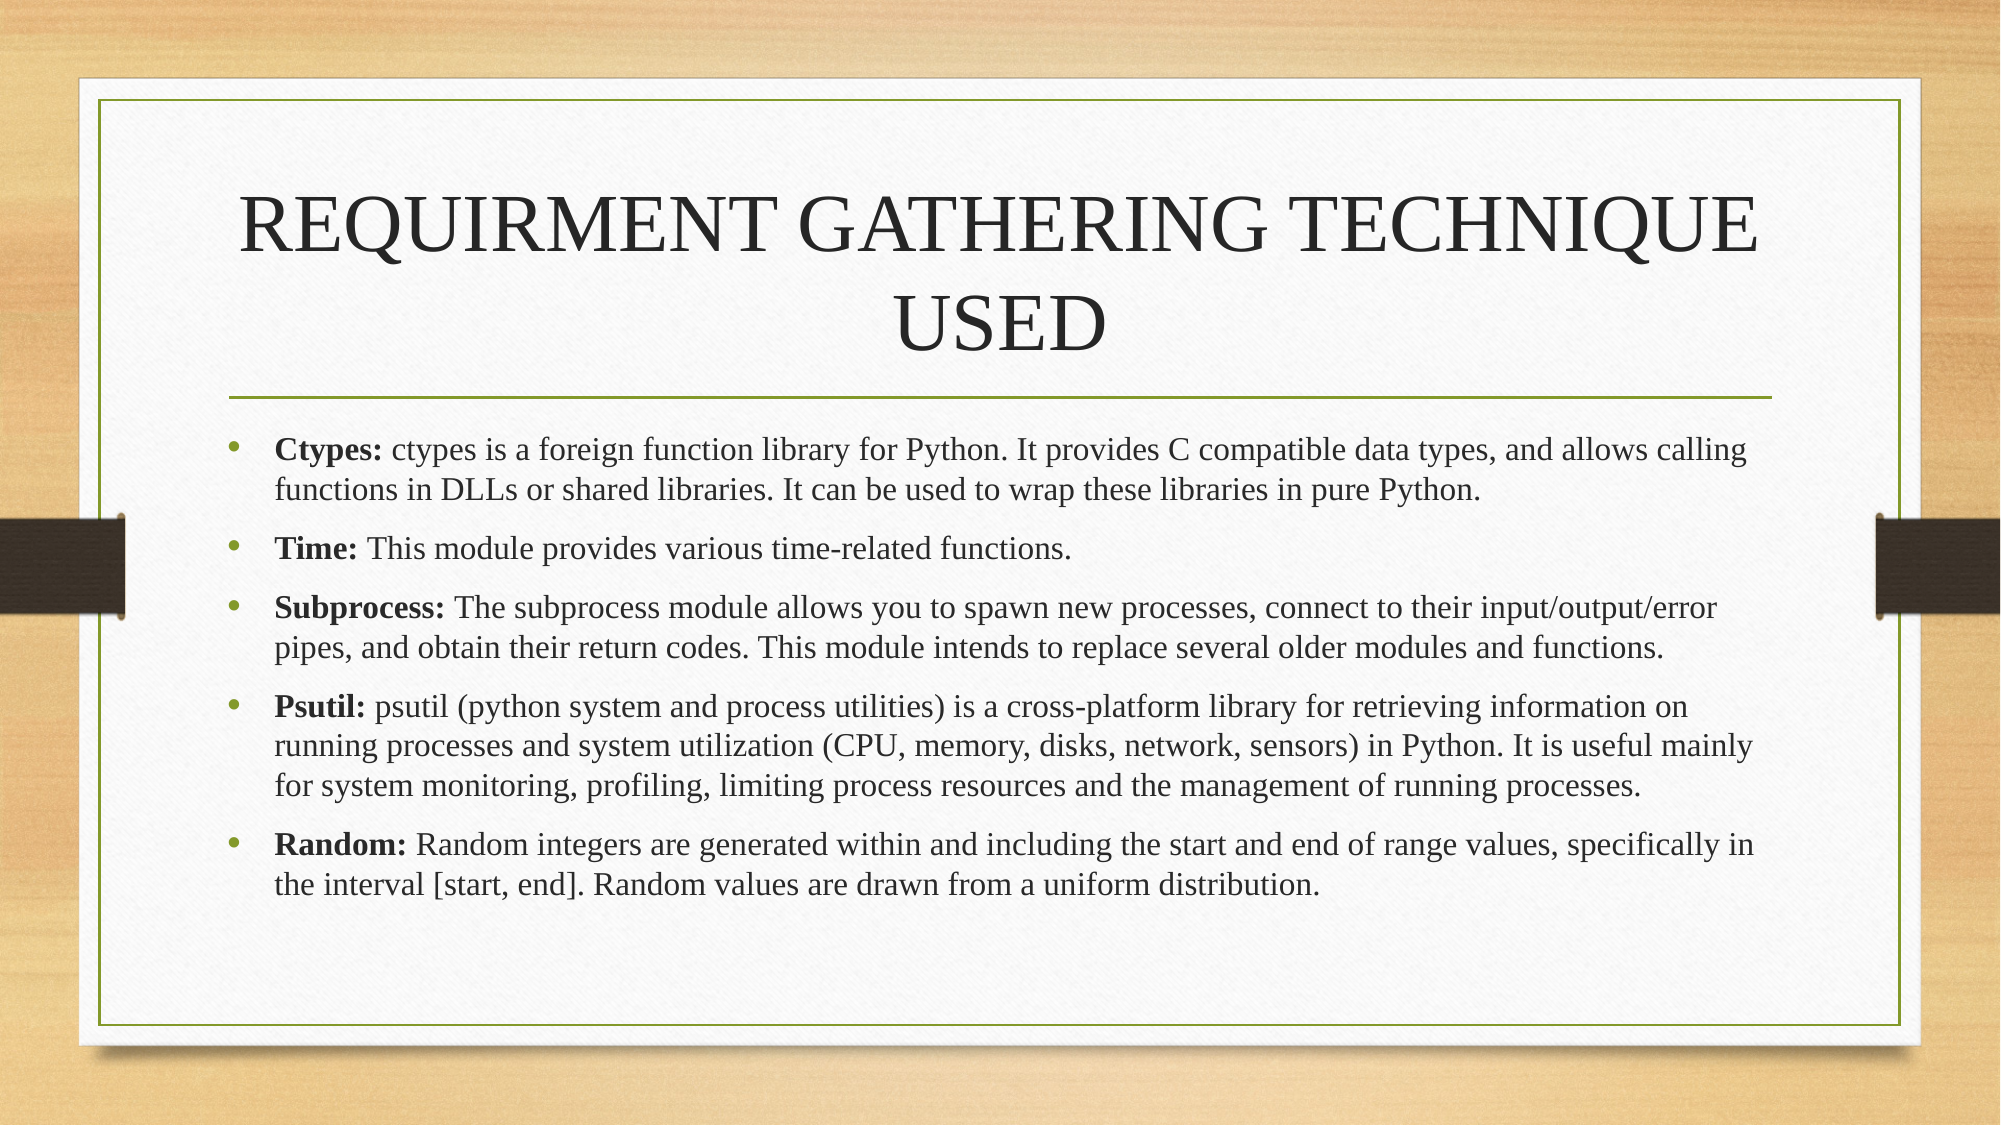

# REQUIRMENT GATHERING TECHNIQUE USED
Ctypes: ctypes is a foreign function library for Python. It provides C compatible data types, and allows calling   functions in DLLs or shared libraries. It can be used to wrap these libraries in pure Python.
Time: This module provides various time-related functions.
Subprocess: The subprocess module allows you to spawn new processes, connect to their input/output/error pipes, and obtain their return codes. This module intends to replace several older modules and functions.
Psutil: psutil (python system and process utilities) is a cross-platform library for retrieving information on running processes and system utilization (CPU, memory, disks, network, sensors) in Python. It is useful mainly for system monitoring, profiling, limiting process resources and the management of running processes.
Random: Random integers are generated within and including the start and end of range values, specifically in the interval [start, end]. Random values are drawn from a uniform distribution.